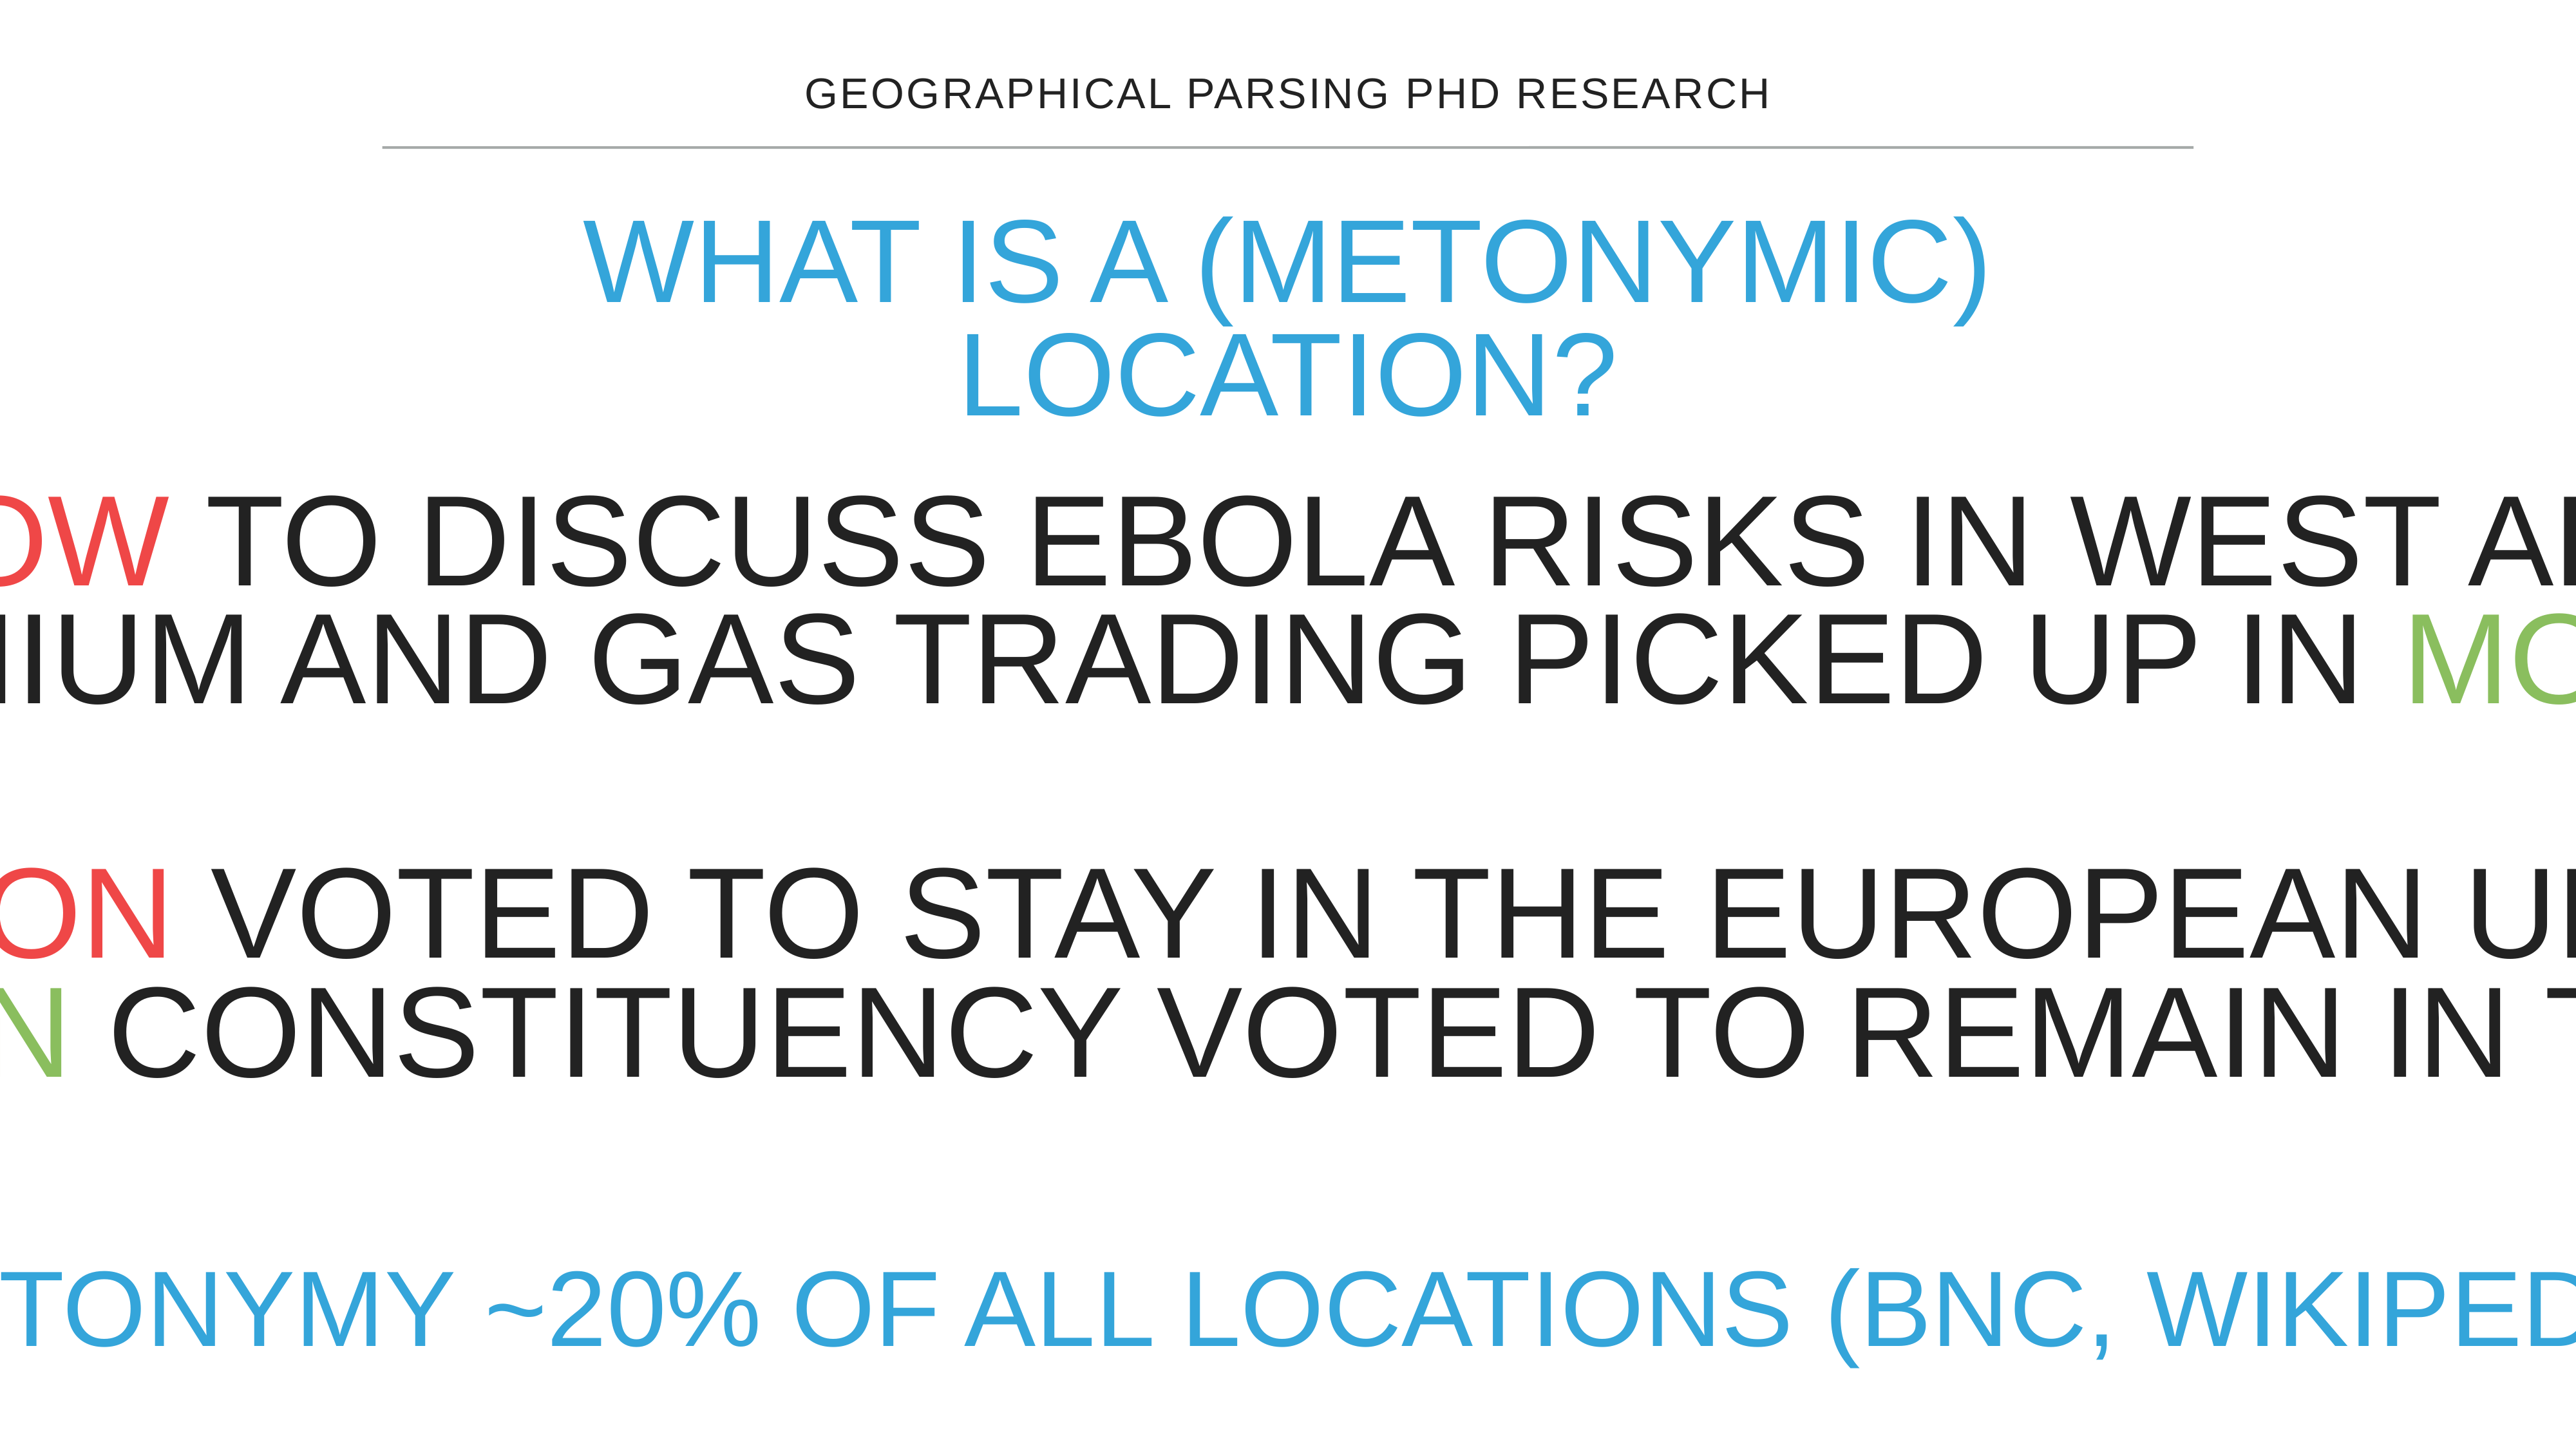

GEOGRAPHICAL PARSING PHD RESEARCH
# what is a (metonymic) location?
Moscow to discuss ebola risks in west Africa..
aluminium and gas trading picked up in Moscow.
London voted to stay in the European union..
London constituency voted to remain in the eu.
metonymy ~20% of all locations (BNC, WIkipedia)